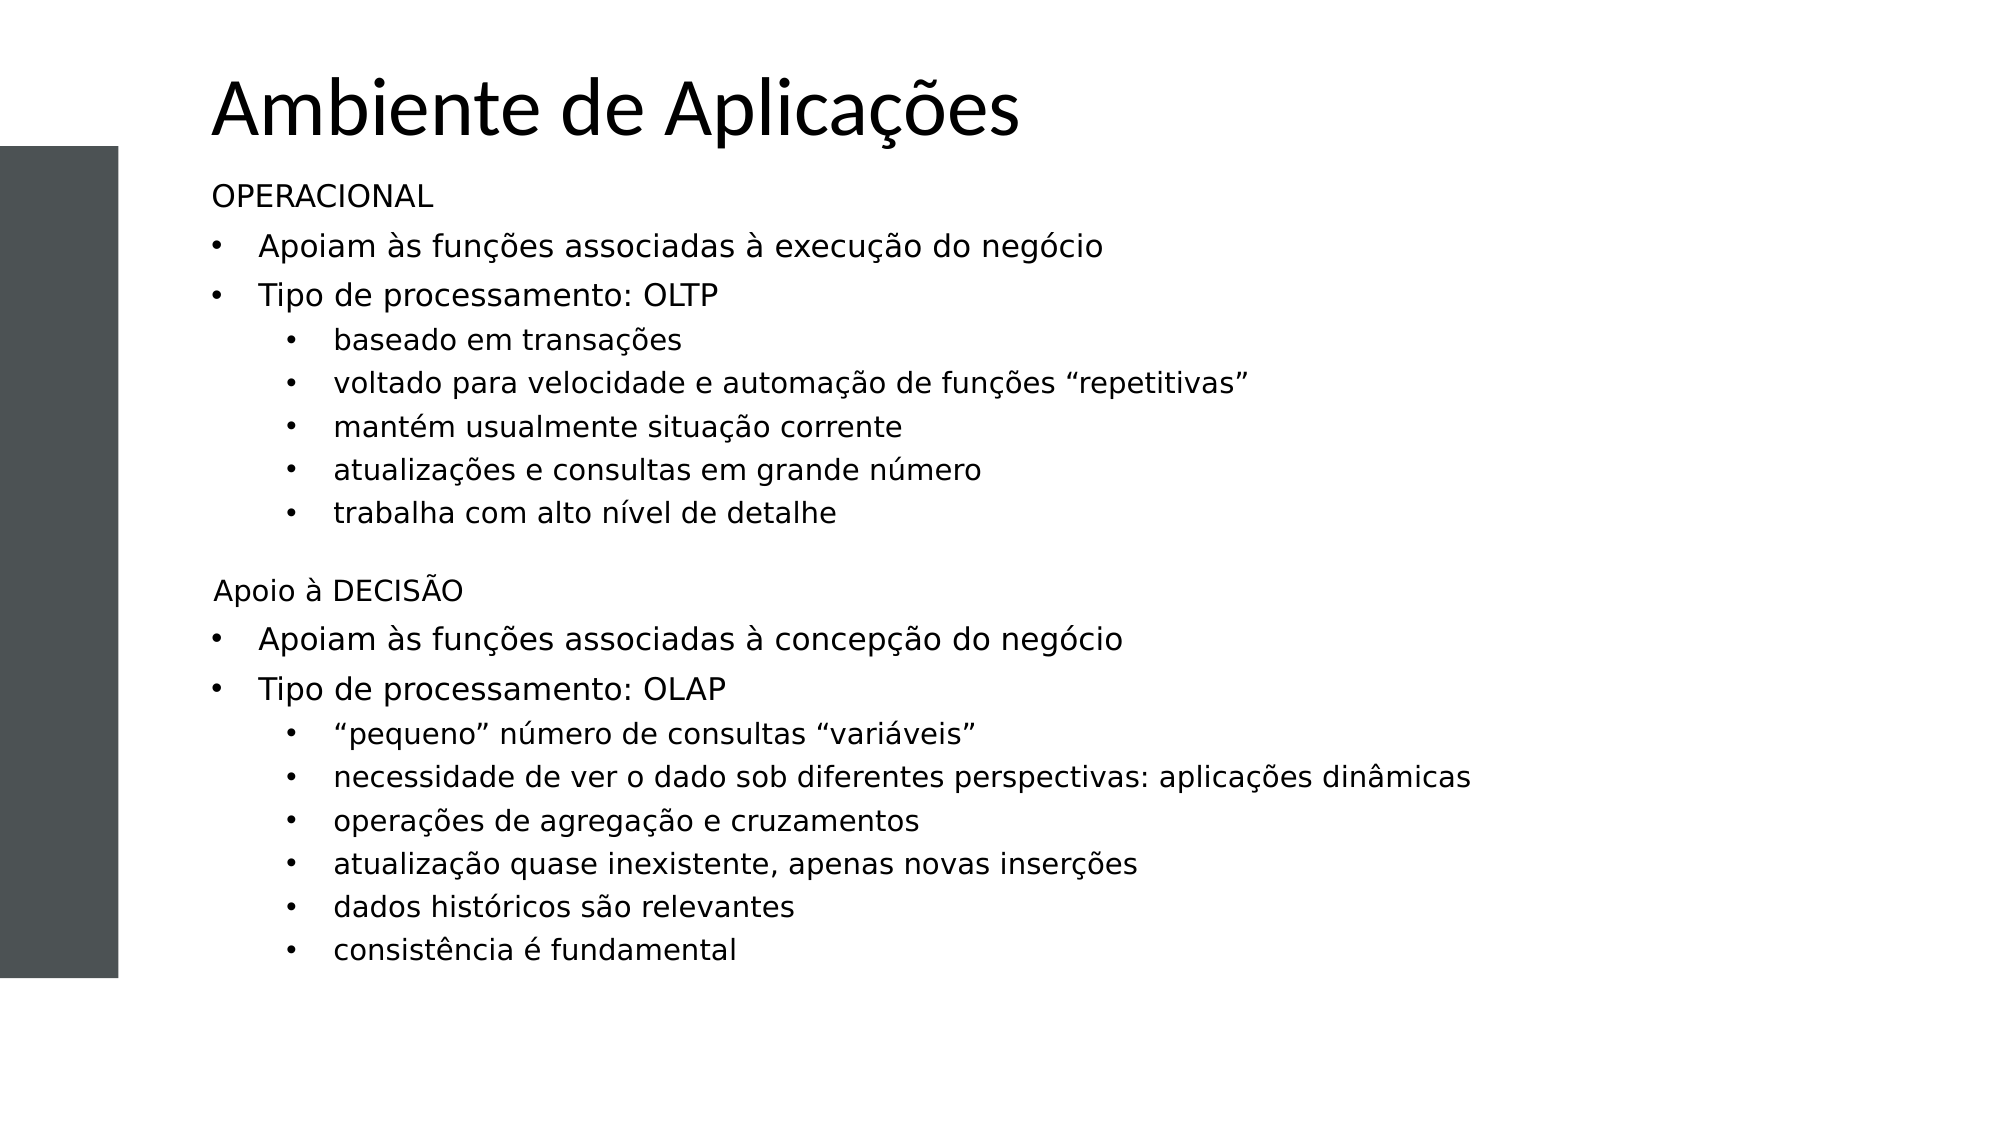

# Ambiente de Aplicações

OPERACIONAL
Apoiam às funções associadas à execução do negócio
Tipo de processamento: OLTP
baseado em transações
voltado para velocidade e automação de funções “repetitivas”
mantém usualmente situação corrente
atualizações e consultas em grande número
trabalha com alto nível de detalhe
Apoio à DECISÃO
Apoiam às funções associadas à concepção do negócio
Tipo de processamento: OLAP
“pequeno” número de consultas “variáveis”
necessidade de ver o dado sob diferentes perspectivas: aplicações dinâmicas
operações de agregação e cruzamentos
atualização quase inexistente, apenas novas inserções
dados históricos são relevantes
consistência é fundamental